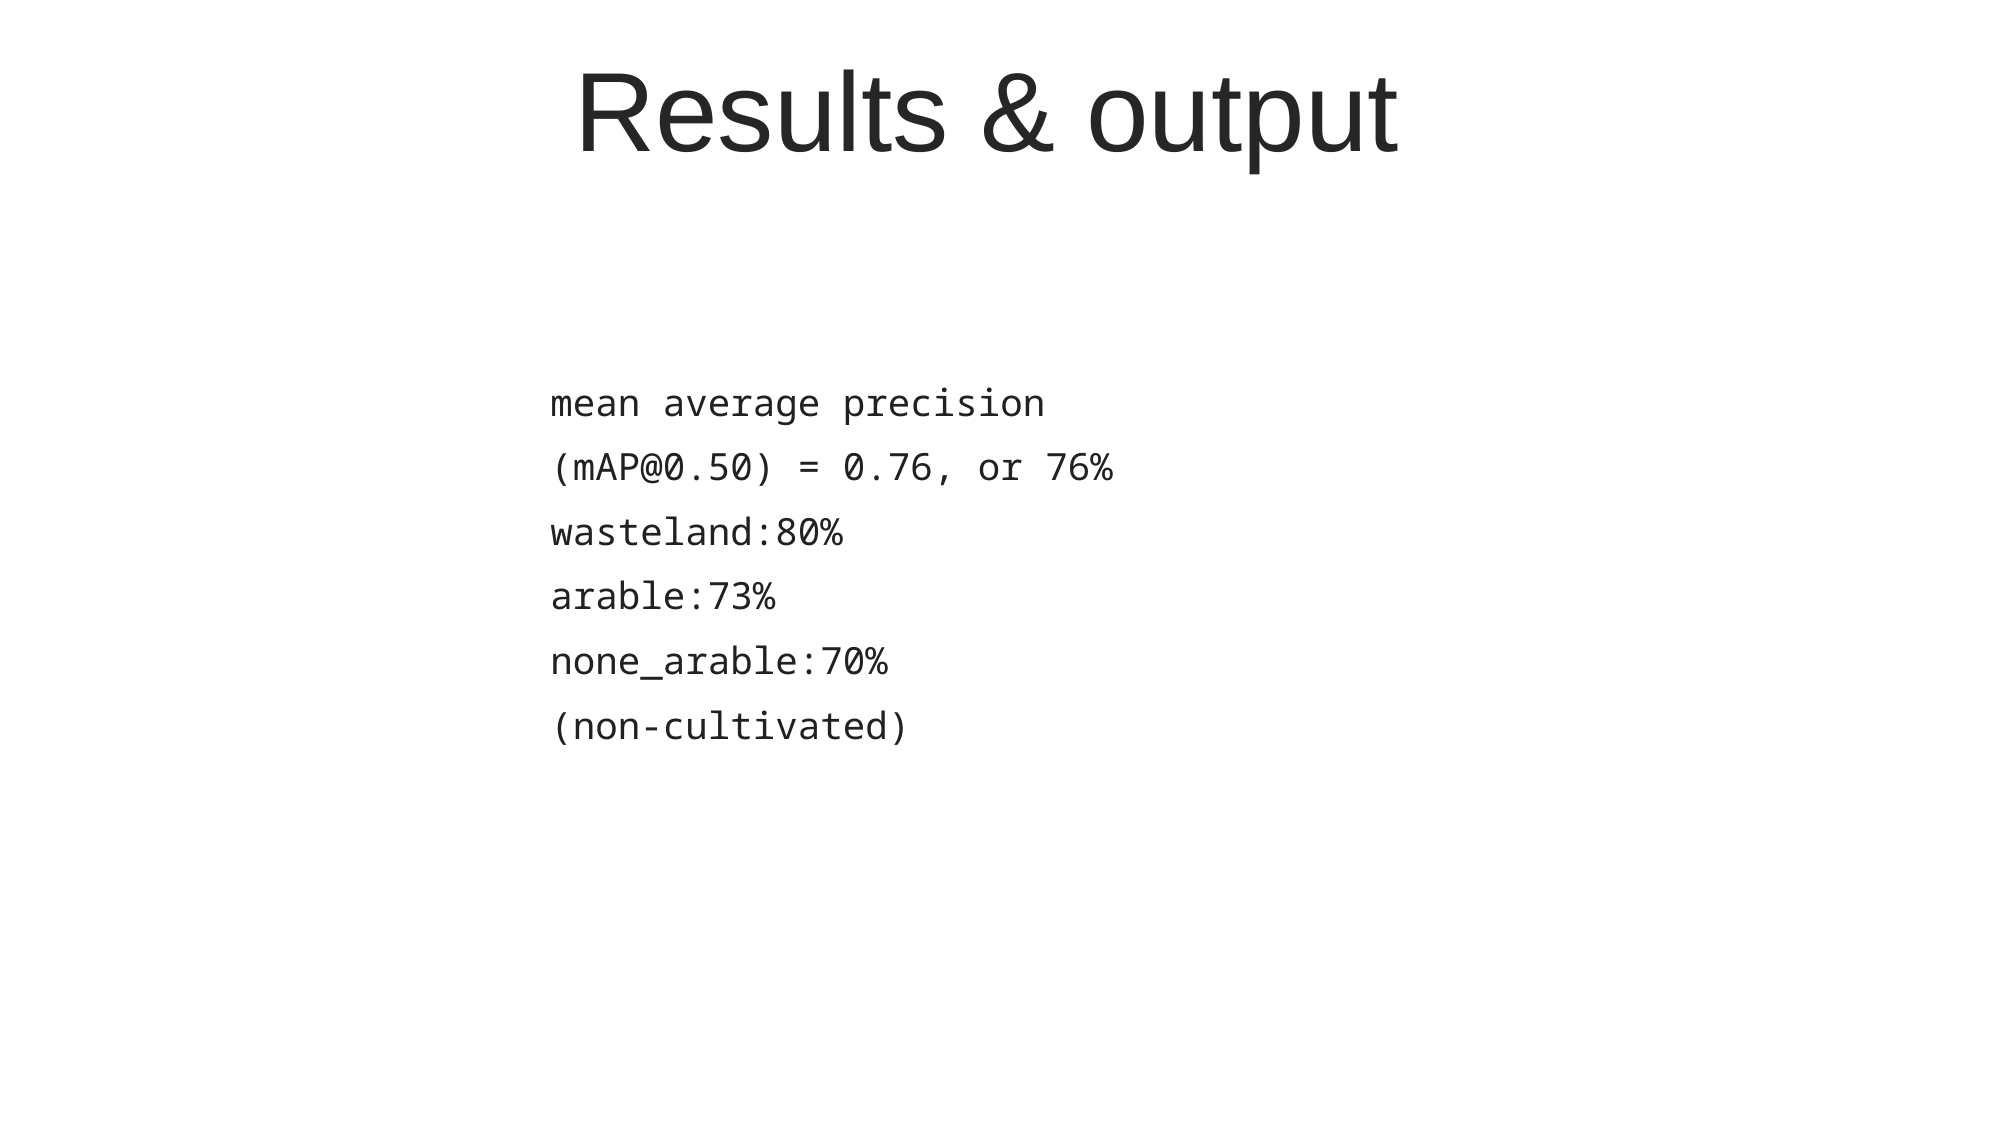

Results & output
mean average precision
(mAP@0.50) = 0.76, or 76%
wasteland:80%
arable:73%
none_arable:70%
(non-cultivated)